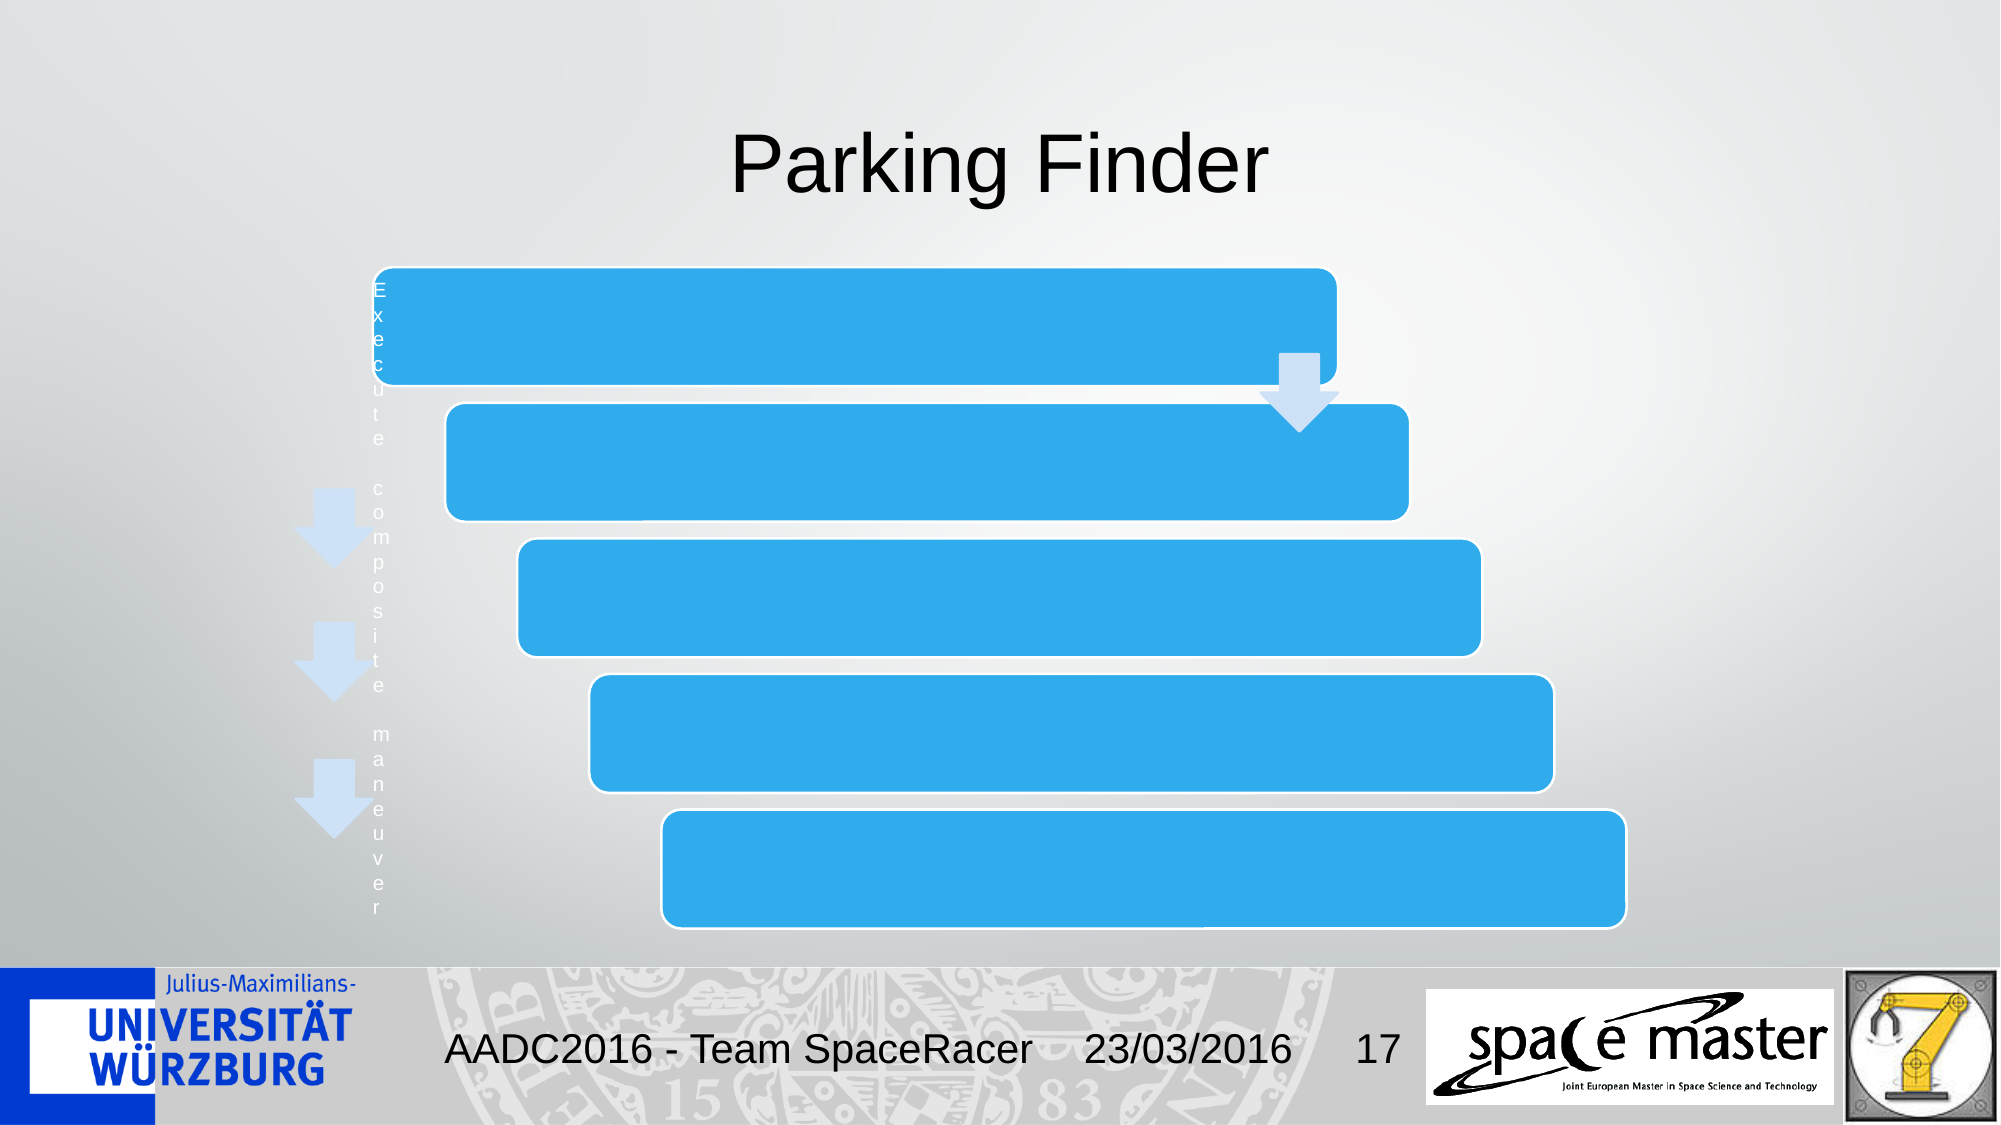

# Parking Finder
Execute composite maneuver
AADC2016 - Team SpaceRacer
23/03/2016
17